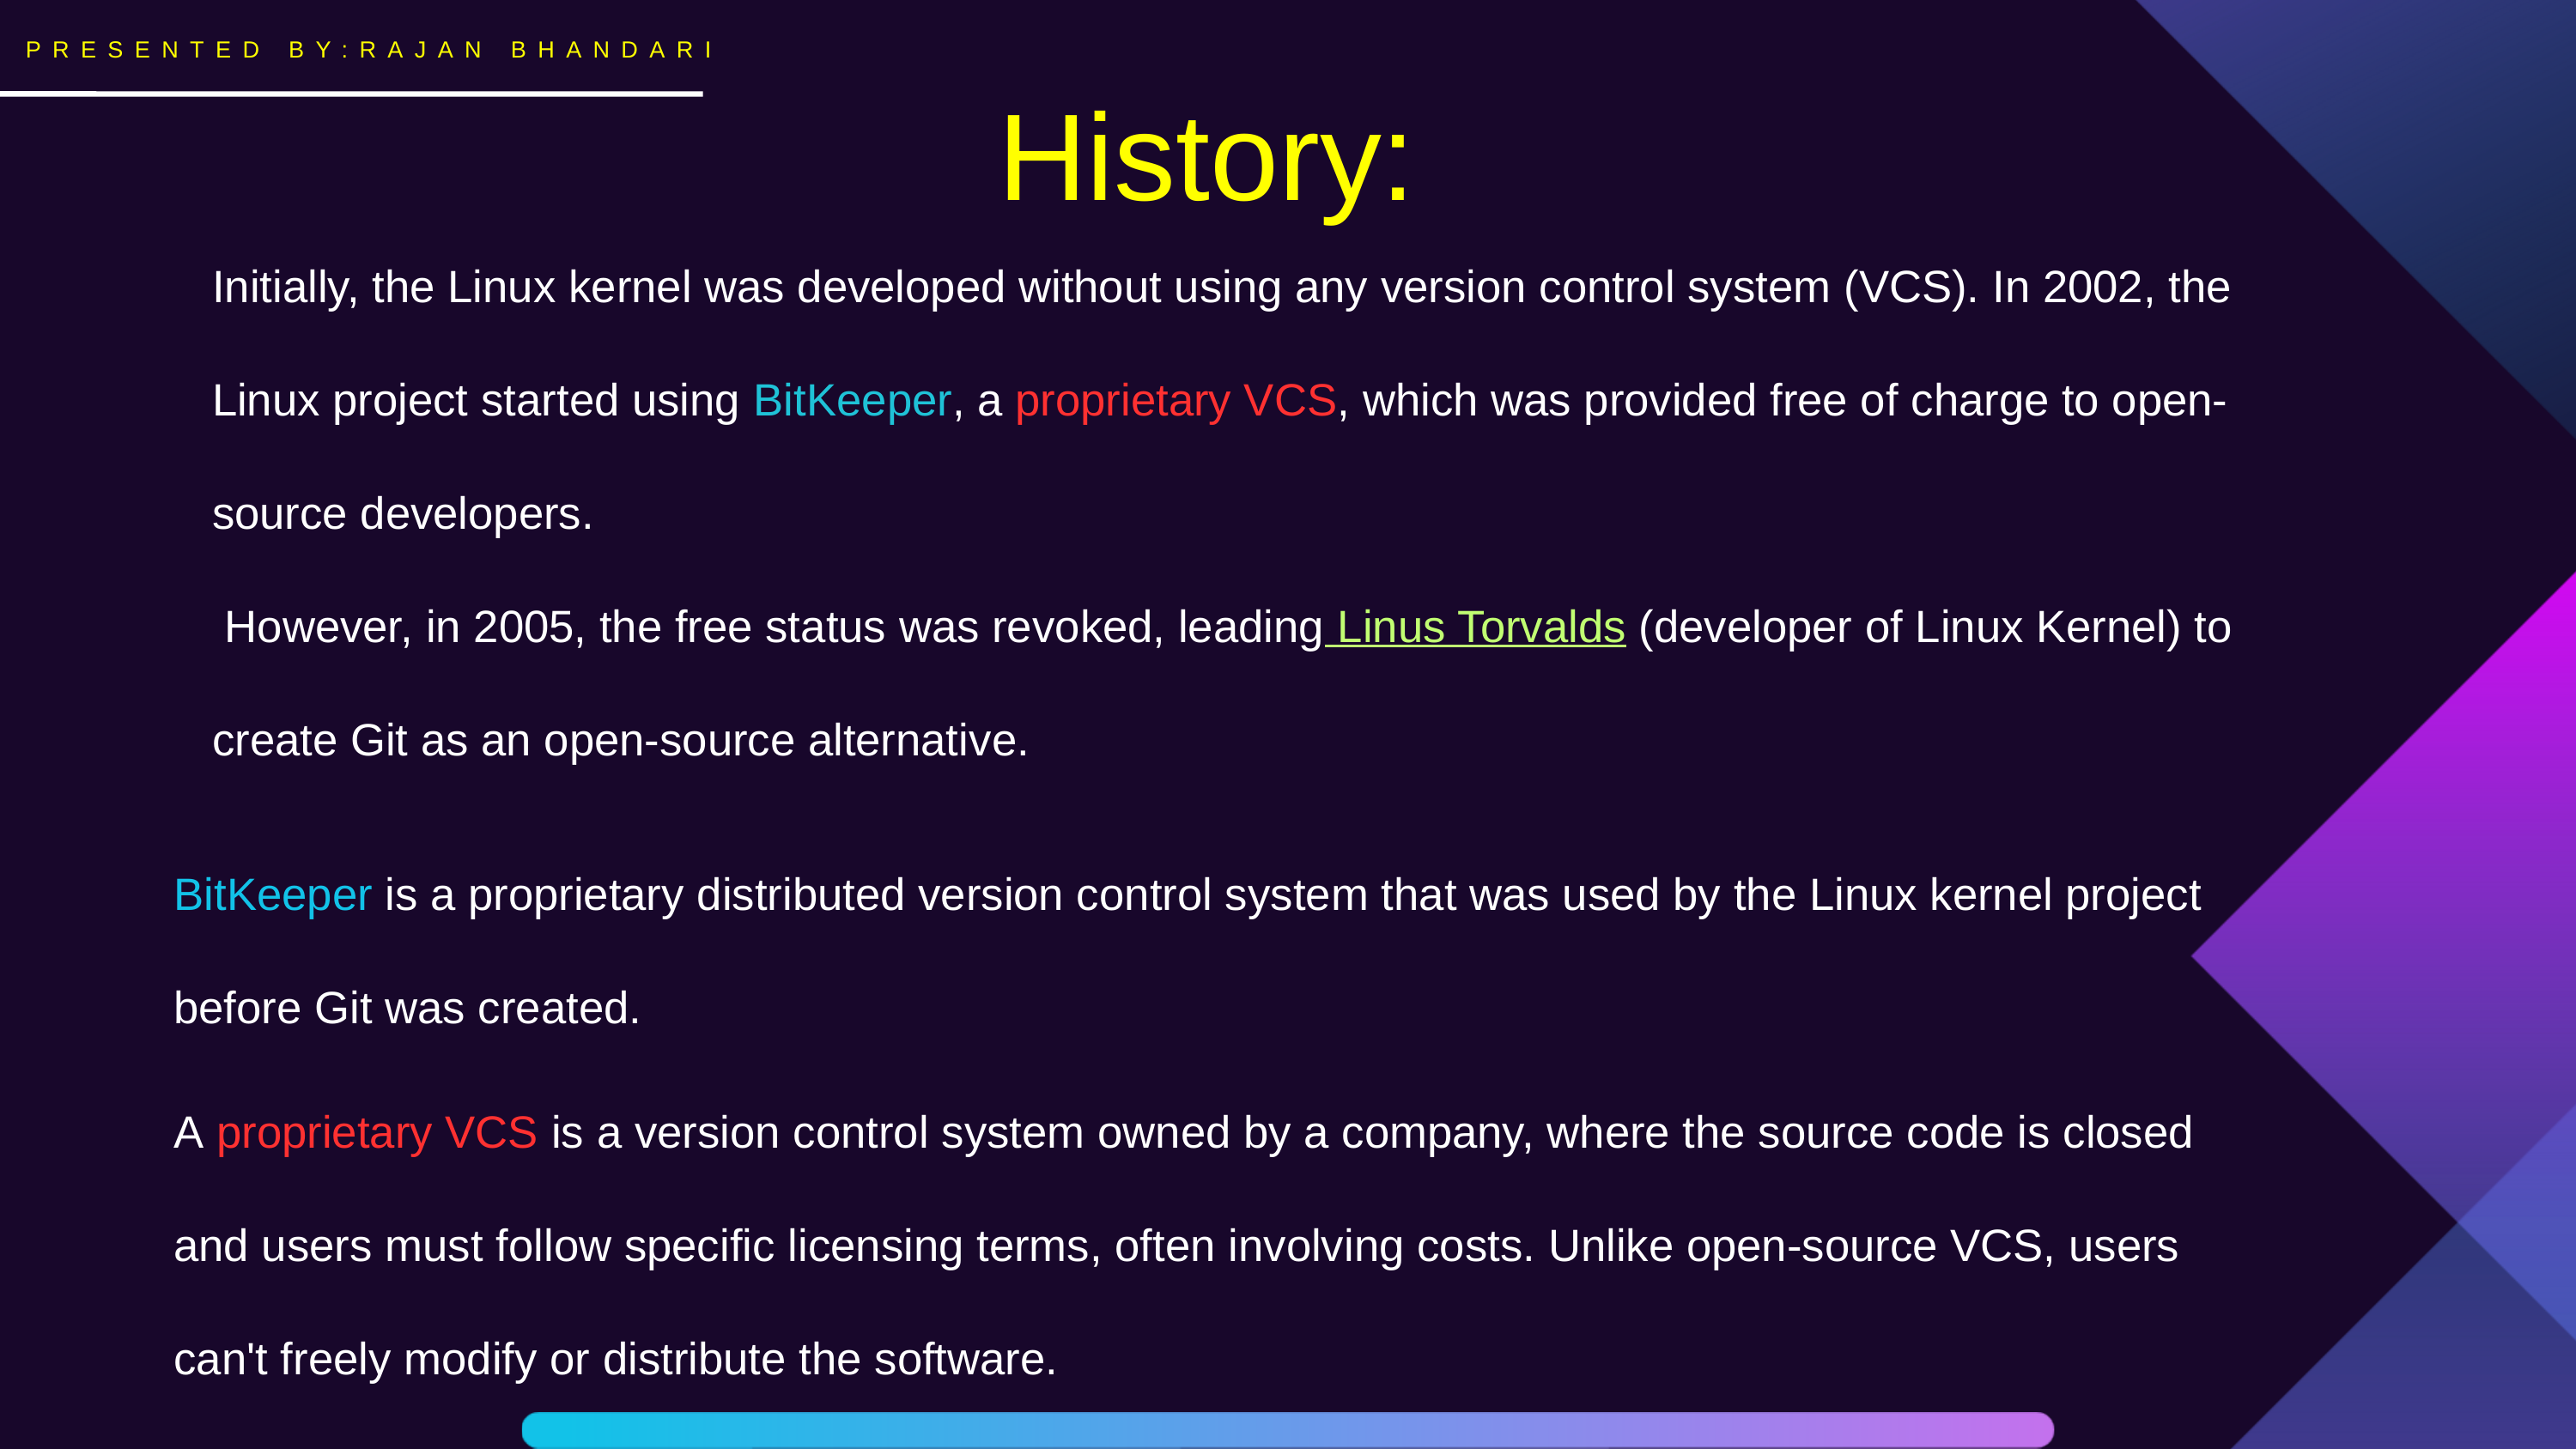

PRESENTED BY:RAJAN BHANDARI
History:

Initially, the Linux kernel was developed without using any version control system (VCS). In 2002, the Linux project started using BitKeeper, a proprietary VCS, which was provided free of charge to open-source developers.
 However, in 2005, the free status was revoked, leading Linus Torvalds (developer of Linux Kernel) to create Git as an open-source alternative.
BitKeeper is a proprietary distributed version control system that was used by the Linux kernel project before Git was created.
A proprietary VCS is a version control system owned by a company, where the source code is closed and users must follow specific licensing terms, often involving costs. Unlike open-source VCS, users can't freely modify or distribute the software.